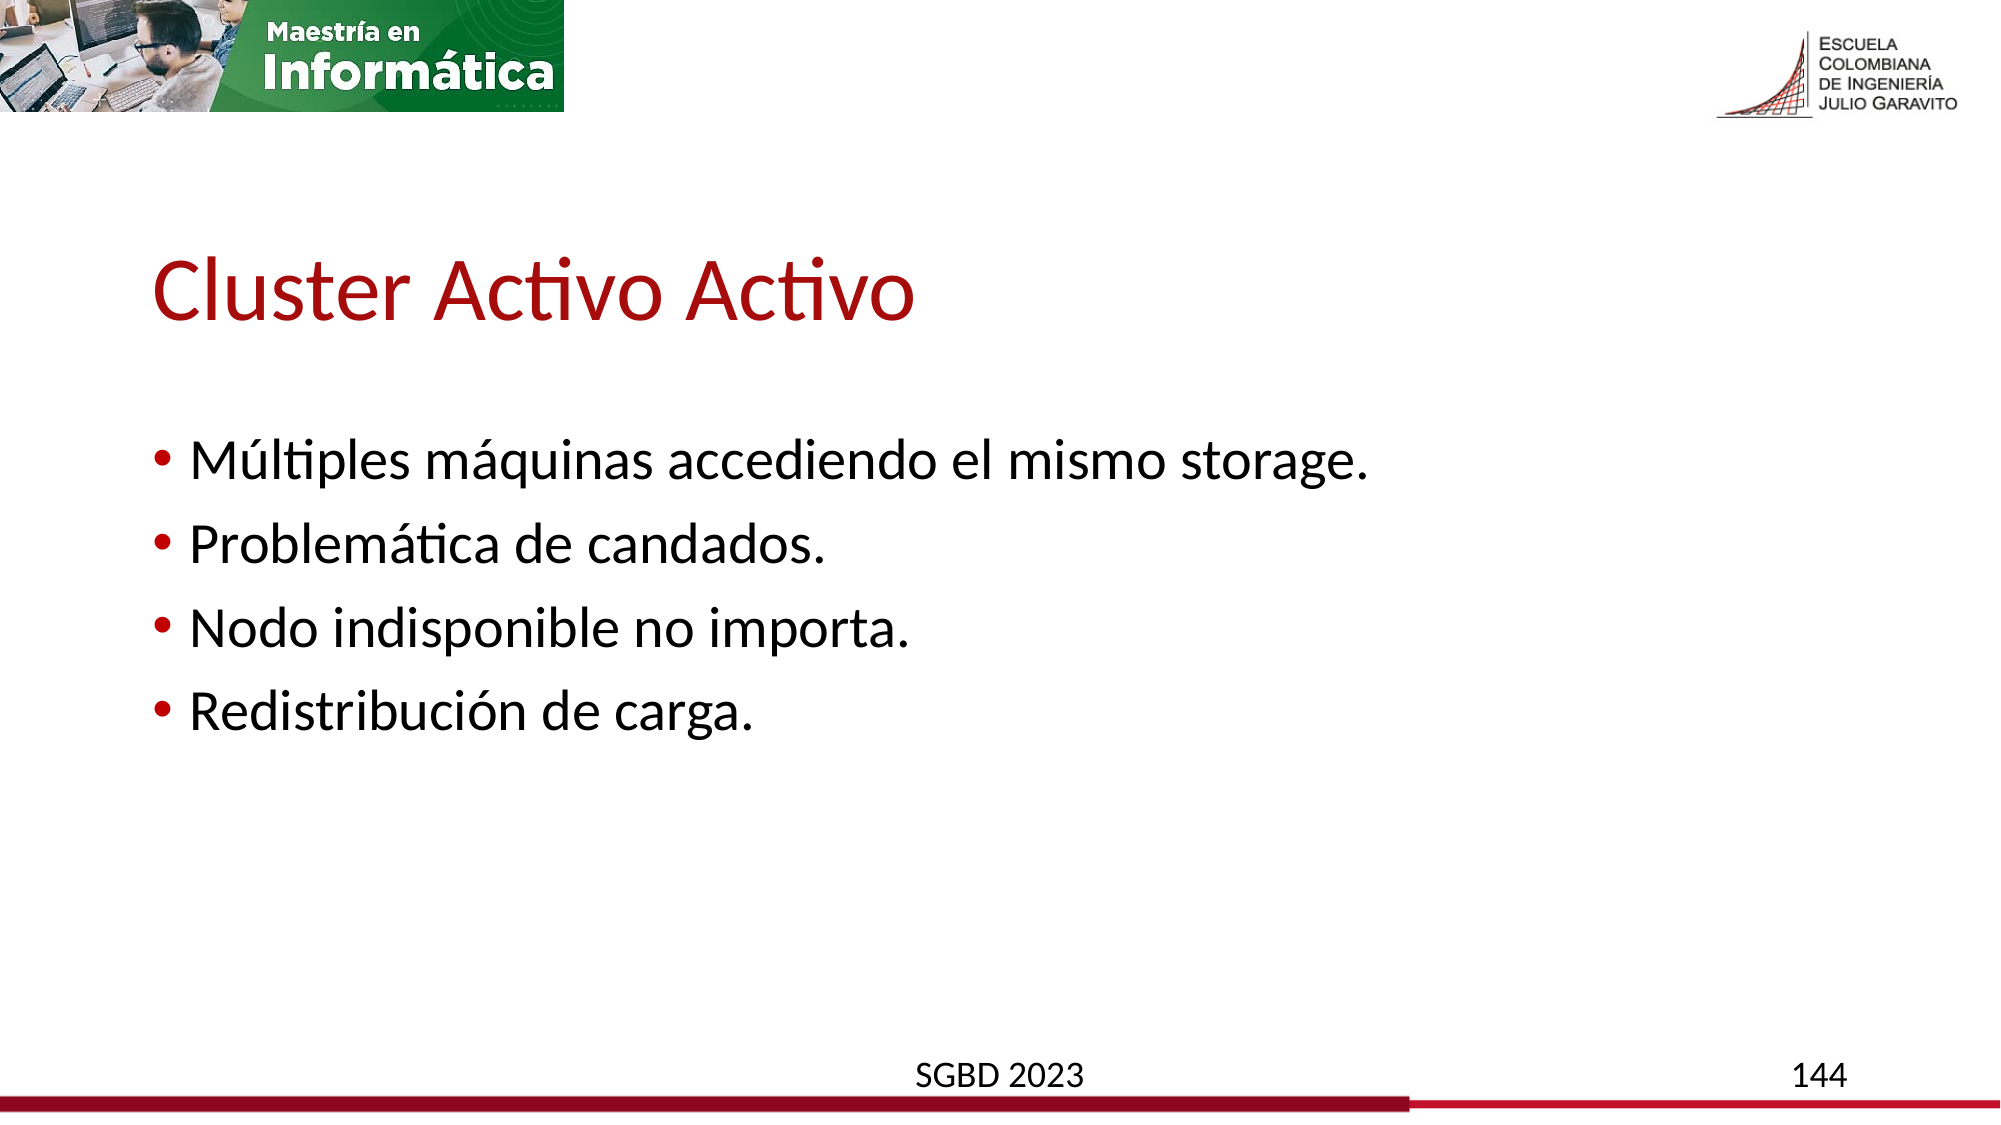

# Cluster Activo Activo
Múltiples máquinas accediendo el mismo storage.
Problemática de candados.
Nodo indisponible no importa.
Redistribución de carga.
SGBD 2023
144